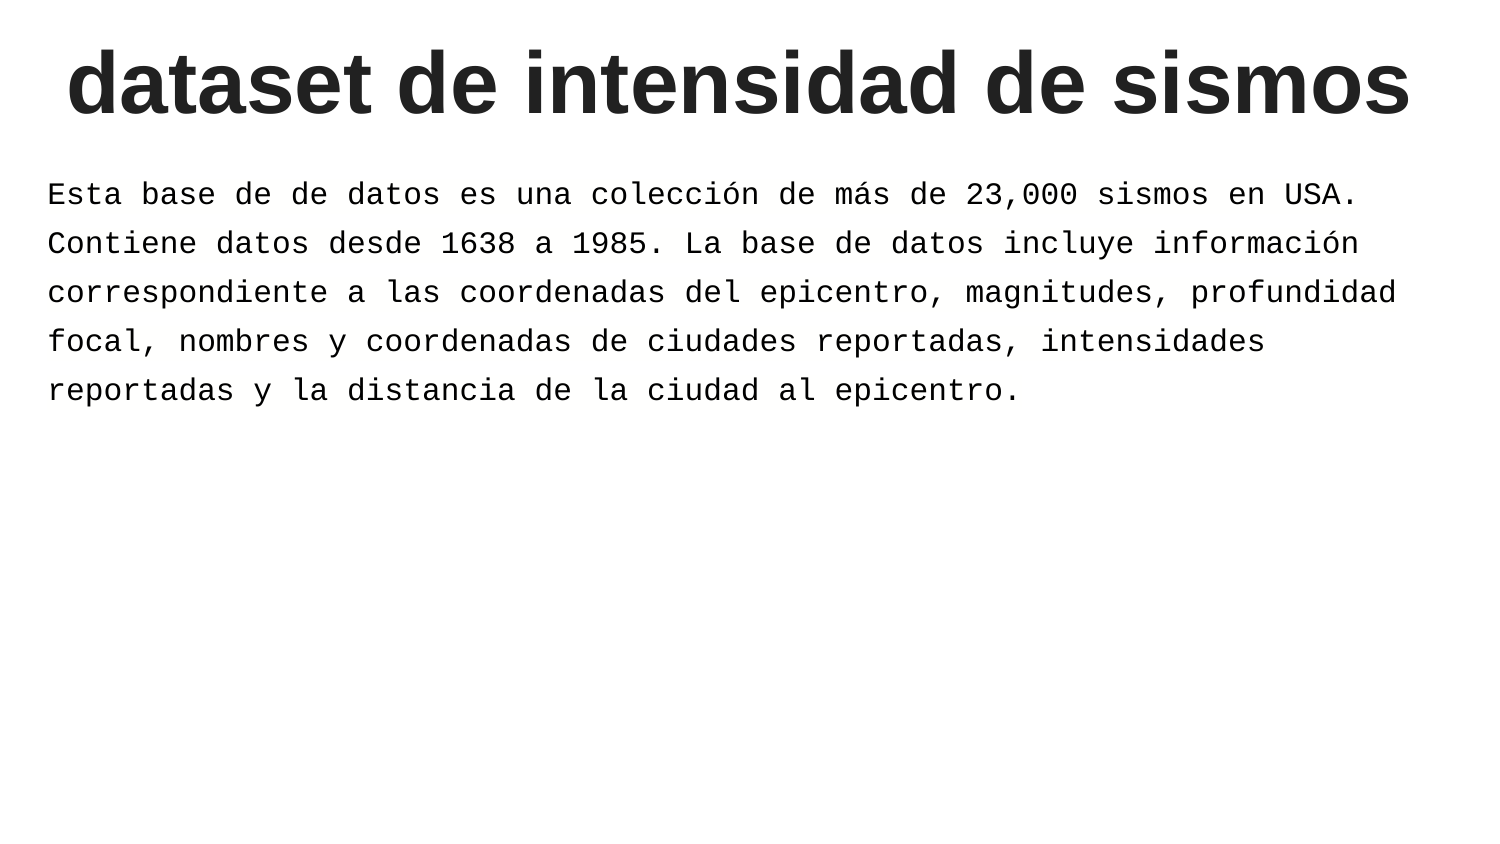

# dataset de intensidad de sismos
Esta base de de datos es una colección de más de 23,000 sismos en USA. Contiene datos desde 1638 a 1985. La base de datos incluye información correspondiente a las coordenadas del epicentro, magnitudes, profundidad focal, nombres y coordenadas de ciudades reportadas, intensidades reportadas y la distancia de la ciudad al epicentro.